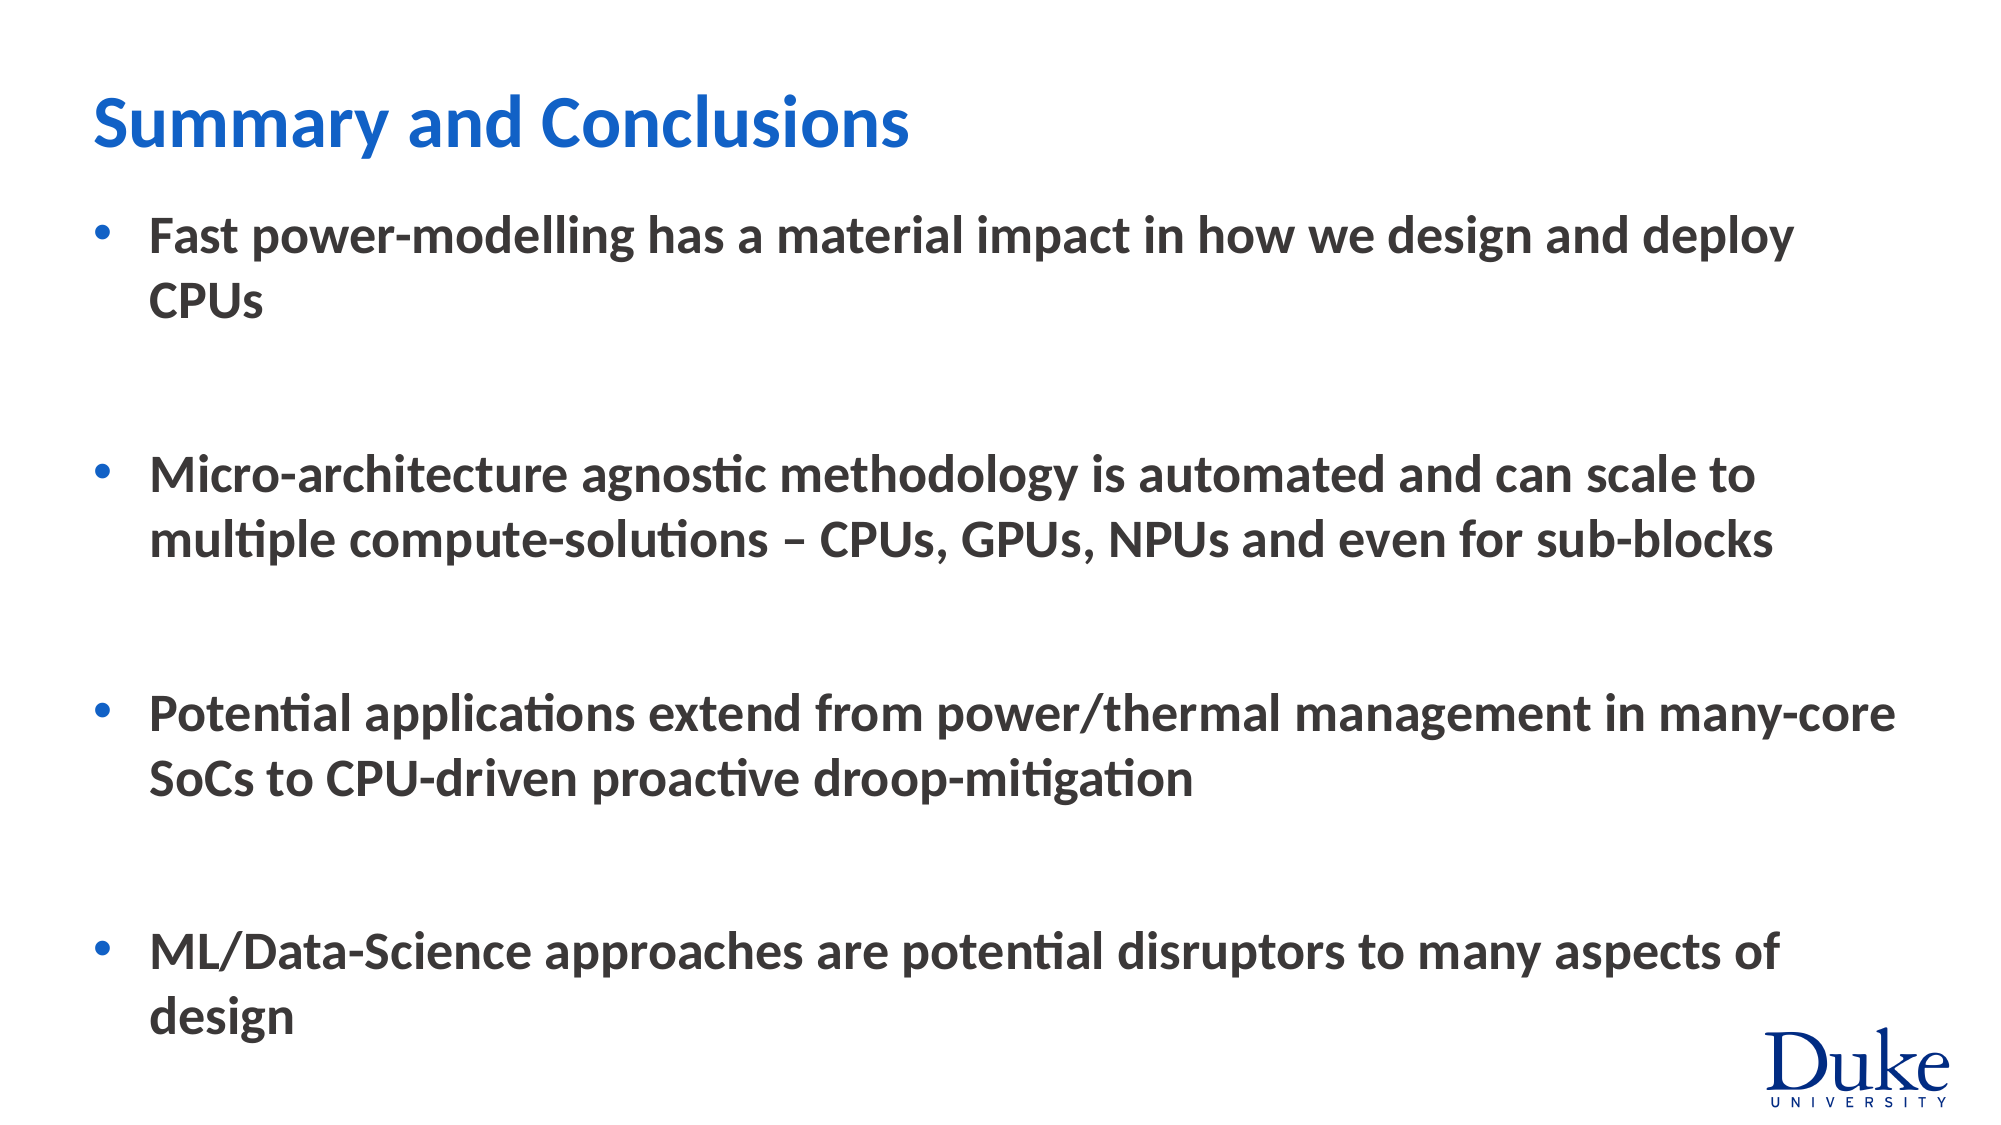

# Summary and Conclusions
Fast power-modelling has a material impact in how we design and deploy CPUs

Micro-architecture agnostic methodology is automated and can scale to multiple compute-solutions – CPUs, GPUs, NPUs and even for sub-blocks

Potential applications extend from power/thermal management in many-core SoCs to CPU-driven proactive droop-mitigation

ML/Data-Science approaches are potential disruptors to many aspects of design